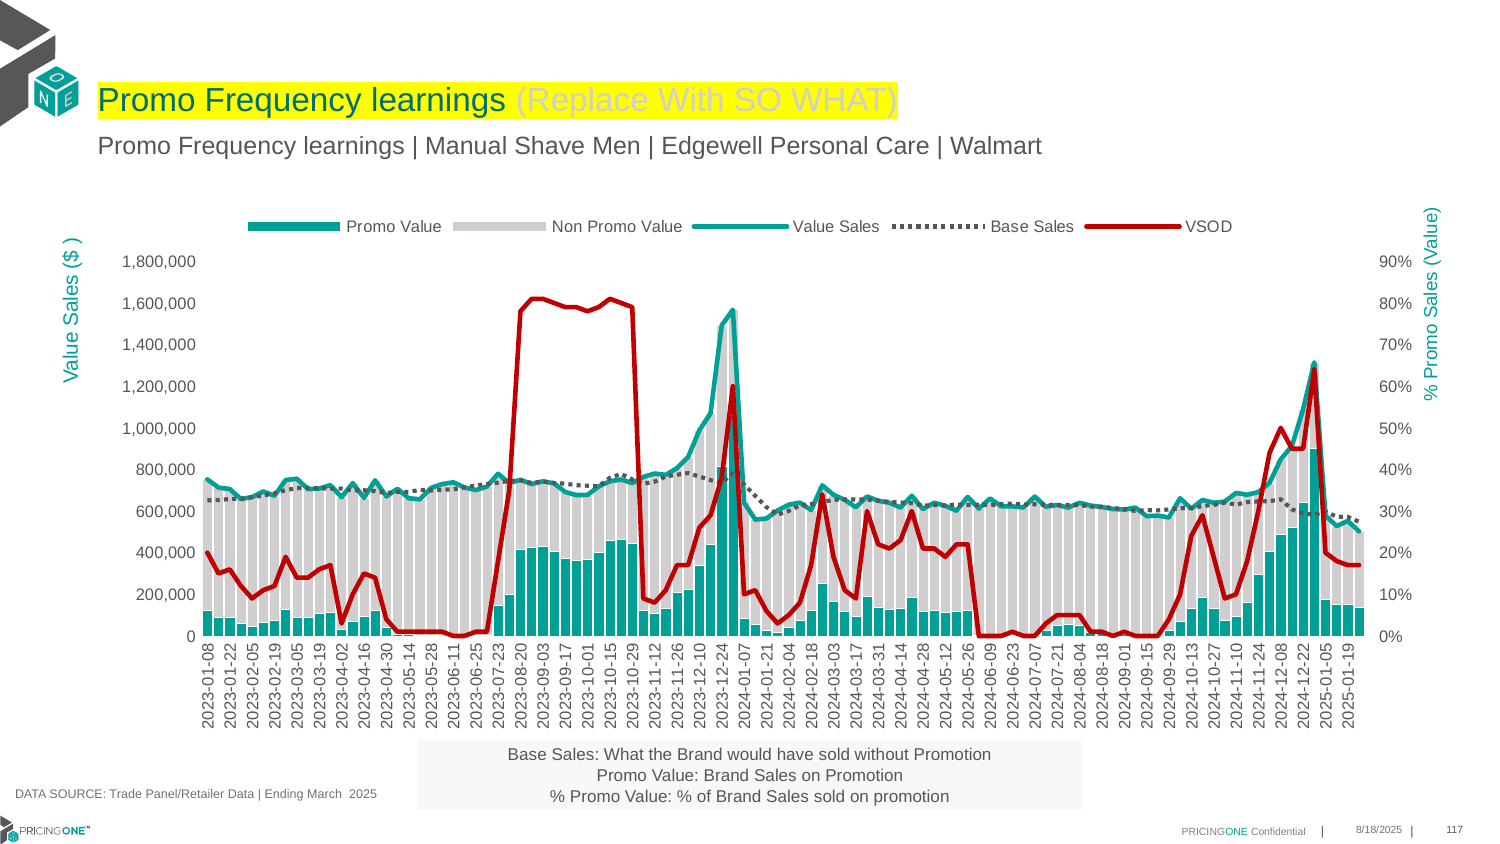

# Promo Frequency learnings (Replace With SO WHAT)
Promo Frequency learnings | Manual Shave Men | Edgewell Personal Care | Walmart

### Chart

| Category | Promo Value | Non Promo Value | Value Sales | Base Sales | VSOD |
|---|---|---|---|---|---|
| 44934 | 125180.0 | 627533.0 | 752713.0 | 651596.0 | 0.2 |
| 44941 | 88409.0 | 624511.0 | 712920.0 | 652702.0 | 0.15 |
| 44948 | 89447.0 | 616456.0 | 705903.0 | 657972.0 | 0.16 |
| 44955 | 59726.0 | 597714.0 | 657440.0 | 659462.0 | 0.12 |
| 44962 | 46036.0 | 621143.0 | 667179.0 | 666501.0 | 0.09 |
| 44969 | 64039.0 | 629988.0 | 694027.0 | 675209.0 | 0.11 |
| 44976 | 73915.0 | 599329.0 | 673244.0 | 685294.0 | 0.12 |
| 44983 | 129122.0 | 619718.0 | 748840.0 | 700173.0 | 0.19 |
| 44990 | 92007.0 | 663577.0 | 755584.0 | 710908.0 | 0.14 |
| 44997 | 91984.0 | 613201.0 | 705185.0 | 712211.0 | 0.14 |
| 45004 | 107218.0 | 600768.0 | 707986.0 | 709551.0 | 0.16 |
| 45011 | 114973.0 | 609569.0 | 724542.0 | 707820.0 | 0.17 |
| 45018 | 32310.0 | 634250.0 | 666560.0 | 708163.0 | 0.03 |
| 45025 | 69568.0 | 664856.0 | 734424.0 | 699399.0 | 0.1 |
| 45032 | 94462.0 | 569088.0 | 663550.0 | 699953.0 | 0.15 |
| 45039 | 122577.0 | 625259.0 | 747836.0 | 695506.0 | 0.14 |
| 45046 | 39717.0 | 630508.0 | 670225.0 | 686708.0 | 0.04 |
| 45053 | 10140.0 | 696887.0 | 707027.0 | 692137.0 | 0.01 |
| 45060 | 6383.0 | 655442.0 | 661825.0 | 692288.0 | 0.01 |
| 45067 | 4802.0 | 651329.0 | 656131.0 | 701366.0 | 0.01 |
| 45074 | 5507.0 | 705562.0 | 711069.0 | 698798.0 | 0.01 |
| 45081 | 3840.0 | 726074.0 | 729914.0 | 702592.0 | 0.01 |
| 45088 | 3406.0 | 734894.0 | 738300.0 | 704335.0 | 0.0 |
| 45095 | 2247.0 | 710792.0 | 713039.0 | 714317.0 | 0.0 |
| 45102 | 3999.0 | 696850.0 | 700849.0 | 722654.0 | 0.01 |
| 45109 | 4953.0 | 712847.0 | 717800.0 | 730569.0 | 0.01 |
| 45130 | 145662.0 | 633757.0 | 779419.0 | 736722.0 | 0.18 |
| 45151 | 198410.0 | 535979.0 | 734389.0 | 745797.0 | 0.35 |
| 45158 | 418107.0 | 332627.0 | 750734.0 | 747592.0 | 0.78 |
| 45165 | 426460.0 | 303557.0 | 730017.0 | 735511.0 | 0.81 |
| 45172 | 431924.0 | 311441.0 | 743365.0 | 742195.0 | 0.81 |
| 45179 | 404599.0 | 329061.0 | 733660.0 | 734894.0 | 0.8 |
| 45186 | 372312.0 | 319282.0 | 691594.0 | 731761.0 | 0.79 |
| 45193 | 363831.0 | 313048.0 | 676879.0 | 724427.0 | 0.79 |
| 45200 | 368847.0 | 308824.0 | 677671.0 | 722014.0 | 0.78 |
| 45207 | 403738.0 | 314684.0 | 718422.0 | 719411.0 | 0.79 |
| 45214 | 458127.0 | 285068.0 | 743195.0 | 760152.0 | 0.81 |
| 45221 | 465897.0 | 286174.0 | 752071.0 | 778512.0 | 0.8 |
| 45228 | 444034.0 | 290786.0 | 734820.0 | 751684.0 | 0.79 |
| 45235 | 122355.0 | 641780.0 | 764135.0 | 731858.0 | 0.09 |
| 45242 | 109173.0 | 671418.0 | 780591.0 | 741233.0 | 0.08 |
| 45249 | 131651.0 | 642178.0 | 773829.0 | 766877.0 | 0.11 |
| 45256 | 211172.0 | 595350.0 | 806522.0 | 774664.0 | 0.17 |
| 45263 | 225874.0 | 634376.0 | 860250.0 | 782748.0 | 0.17 |
| 45270 | 341235.0 | 646642.0 | 987877.0 | 766356.0 | 0.26 |
| 45277 | 439590.0 | 630619.0 | 1070209.0 | 749023.0 | 0.29 |
| 45284 | 813790.0 | 678751.0 | 1492541.0 | 734887.0 | 0.38 |
| 45291 | 1062797.0 | 504651.0 | 1567448.0 | 783296.0 | 0.6 |
| 45298 | 85491.0 | 555168.0 | 640659.0 | 728206.0 | 0.1 |
| 45305 | 56733.0 | 502025.0 | 558758.0 | 672822.0 | 0.11 |
| 45312 | 29182.0 | 534615.0 | 563797.0 | 619097.0 | 0.06 |
| 45319 | 15846.0 | 587327.0 | 603173.0 | 582582.0 | 0.03 |
| 45326 | 42772.0 | 587826.0 | 630598.0 | 600868.0 | 0.05 |
| 45333 | 74997.0 | 565396.0 | 640393.0 | 627259.0 | 0.08 |
| 45340 | 124054.0 | 480523.0 | 604577.0 | 633334.0 | 0.17 |
| 45347 | 255150.0 | 468901.0 | 724051.0 | 643010.0 | 0.34 |
| 45354 | 165541.0 | 512220.0 | 677761.0 | 654236.0 | 0.19 |
| 45361 | 116751.0 | 537435.0 | 654186.0 | 655747.0 | 0.11 |
| 45368 | 95083.0 | 523052.0 | 618135.0 | 655224.0 | 0.09 |
| 45375 | 191978.0 | 478096.0 | 670074.0 | 655181.0 | 0.3 |
| 45382 | 136823.0 | 512362.0 | 649185.0 | 650165.0 | 0.22 |
| 45389 | 126990.0 | 512607.0 | 639597.0 | 643619.0 | 0.21 |
| 45396 | 132506.0 | 484377.0 | 616883.0 | 641095.0 | 0.23 |
| 45403 | 184973.0 | 488426.0 | 673399.0 | 638047.0 | 0.3 |
| 45410 | 120847.0 | 488309.0 | 609156.0 | 626119.0 | 0.21 |
| 45417 | 123245.0 | 516786.0 | 640031.0 | 629067.0 | 0.21 |
| 45424 | 111737.0 | 513598.0 | 625335.0 | 626435.0 | 0.19 |
| 45431 | 119185.0 | 482095.0 | 601280.0 | 631373.0 | 0.22 |
| 45438 | 121307.0 | 546756.0 | 668063.0 | 629867.0 | 0.22 |
| 45445 | 1146.0 | 610299.0 | 611445.0 | 629890.0 | 0.0 |
| 45452 | 1941.0 | 658475.0 | 660416.0 | 627629.0 | 0.0 |
| 45459 | 1686.0 | 621002.0 | 622688.0 | 633701.0 | 0.0 |
| 45466 | 3451.0 | 618826.0 | 622277.0 | 636028.0 | 0.01 |
| 45473 | 1179.0 | 616269.0 | 617448.0 | 631965.0 | 0.0 |
| 45480 | 3092.0 | 666258.0 | 669350.0 | 632502.0 | 0.0 |
| 45487 | 28950.0 | 591776.0 | 620726.0 | 629447.0 | 0.03 |
| 45494 | 53278.0 | 575625.0 | 628903.0 | 629975.0 | 0.05 |
| 45501 | 54784.0 | 561907.0 | 616691.0 | 629117.0 | 0.05 |
| 45508 | 52953.0 | 586645.0 | 639598.0 | 629413.0 | 0.05 |
| 45515 | 15426.0 | 610820.0 | 626246.0 | 621091.0 | 0.01 |
| 45522 | 13768.0 | 605606.0 | 619374.0 | 620530.0 | 0.01 |
| 45529 | 1571.0 | 608295.0 | 609866.0 | 614197.0 | 0.0 |
| 45536 | 8979.0 | 598295.0 | 607274.0 | 609220.0 | 0.01 |
| 45543 | 1795.0 | 614547.0 | 616342.0 | 600602.0 | 0.0 |
| 45550 | 2002.0 | 573590.0 | 575592.0 | 604404.0 | 0.0 |
| 45557 | 1765.0 | 576269.0 | 578034.0 | 602953.0 | 0.0 |
| 45564 | 28288.0 | 540650.0 | 568938.0 | 607742.0 | 0.04 |
| 45571 | 69324.0 | 592286.0 | 661610.0 | 613236.0 | 0.1 |
| 45578 | 133417.0 | 477483.0 | 610900.0 | 615227.0 | 0.24 |
| 45585 | 187535.0 | 465525.0 | 653060.0 | 623868.0 | 0.29 |
| 45592 | 132290.0 | 507952.0 | 640242.0 | 629921.0 | 0.19 |
| 45599 | 73051.0 | 572331.0 | 645382.0 | 640124.0 | 0.09 |
| 45606 | 92941.0 | 594233.0 | 687174.0 | 630958.0 | 0.1 |
| 45613 | 162895.0 | 515776.0 | 678671.0 | 642862.0 | 0.18 |
| 45620 | 294214.0 | 396735.0 | 690949.0 | 646240.0 | 0.3 |
| 45627 | 404954.0 | 330946.0 | 735900.0 | 647225.0 | 0.44 |
| 45634 | 486127.0 | 362280.0 | 848407.0 | 657049.0 | 0.5 |
| 45641 | 521428.0 | 391394.0 | 912822.0 | 607864.0 | 0.45 |
| 45648 | 642270.0 | 446170.0 | 1088440.0 | 588672.0 | 0.45 |
| 45655 | 904039.0 | 411026.0 | 1315065.0 | 582164.0 | 0.64 |
| 45662 | 177095.0 | 400337.0 | 577432.0 | 597285.0 | 0.2 |
| 45669 | 153782.0 | 374460.0 | 528242.0 | 572578.0 | 0.18 |
| 45676 | 151663.0 | 400925.0 | 552588.0 | 571889.0 | 0.17 |
| 45683 | 136679.0 | 365946.0 | 502625.0 | 548781.0 | 0.17 |
% Promo Sales (Value)
Value Sales ($ )
Base Sales: What the Brand would have sold without Promotion
Promo Value: Brand Sales on Promotion
% Promo Value: % of Brand Sales sold on promotion
DATA SOURCE: Trade Panel/Retailer Data | Ending March  2025

8/18/2025
117